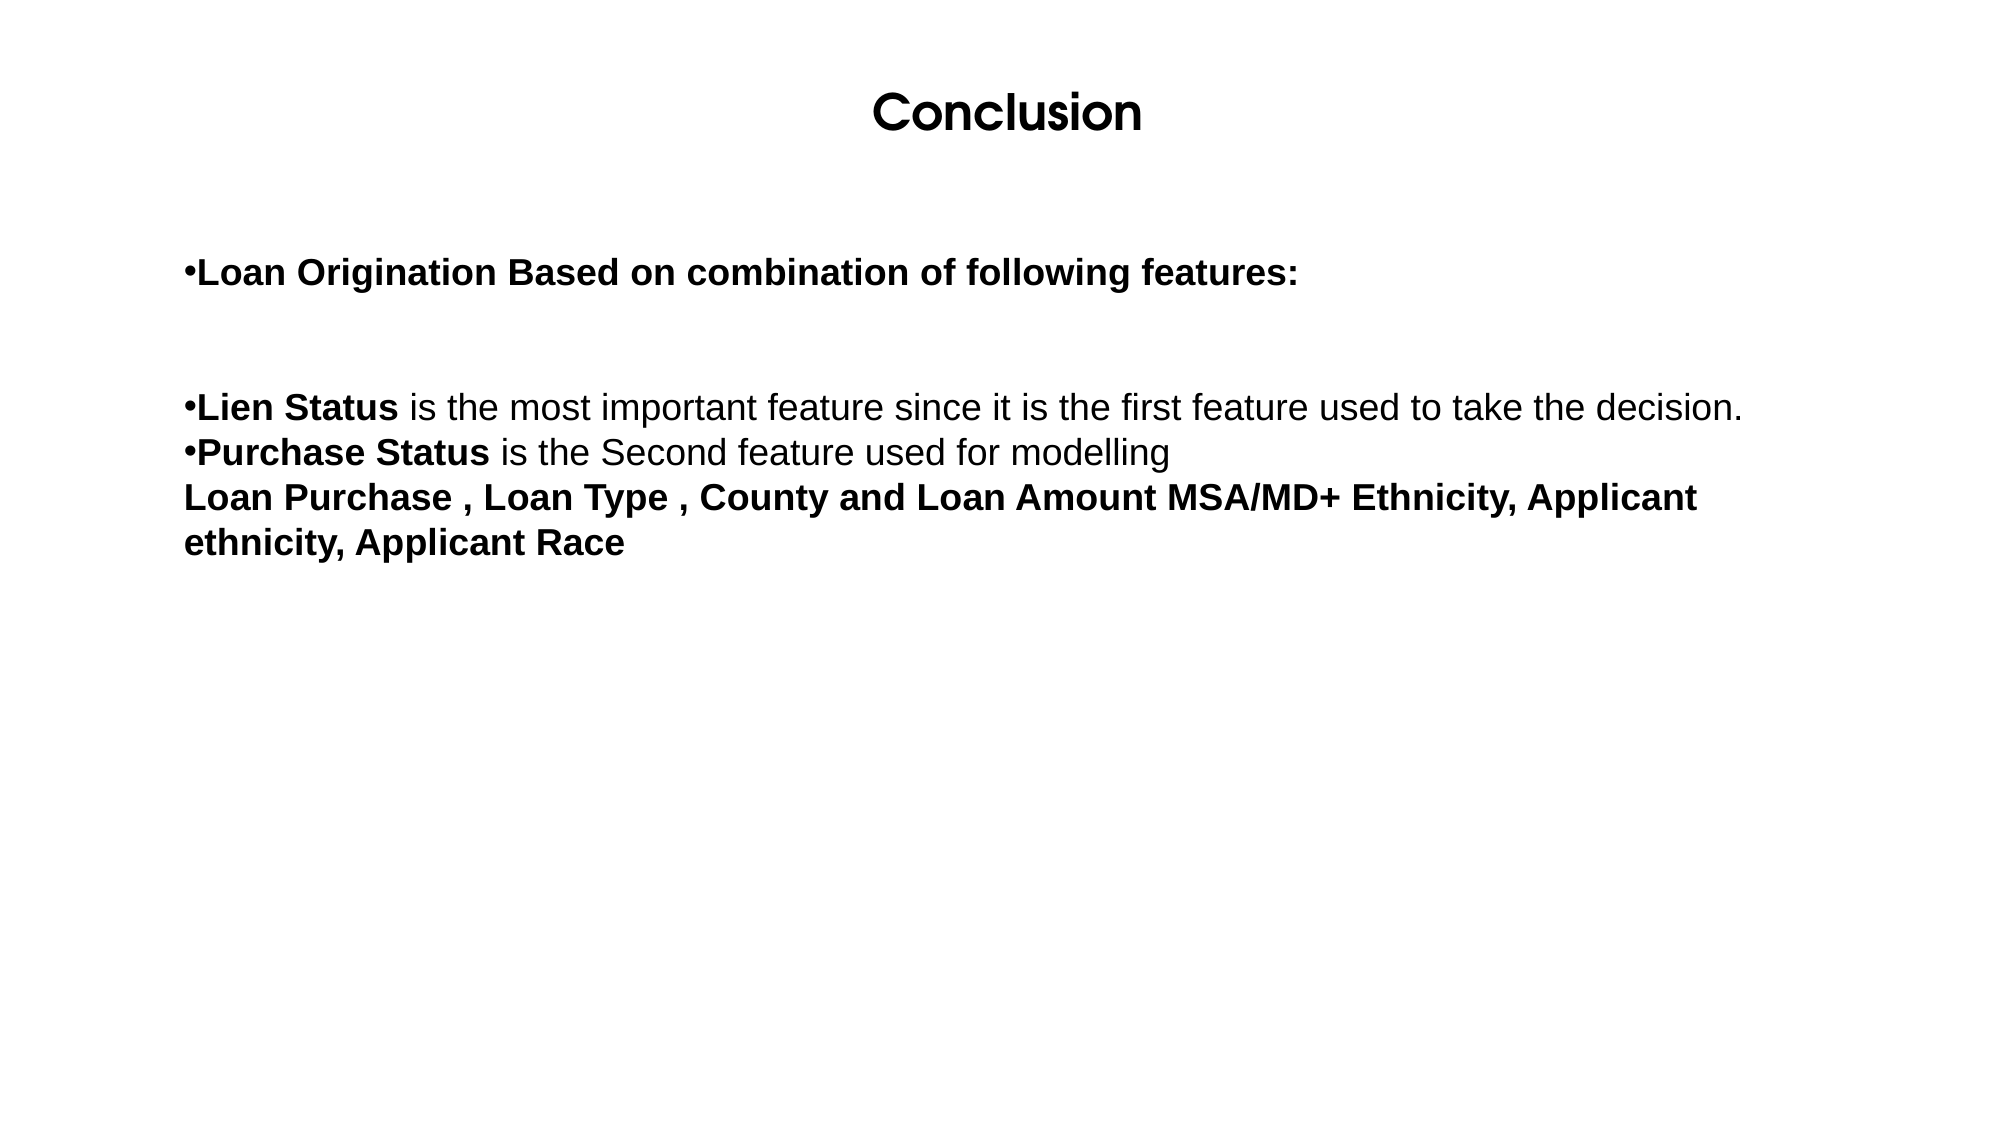

Conclusion
Loan Origination Based on combination of following features:

Lien Status is the most important feature since it is the first feature used to take the decision.
Purchase Status is the Second feature used for modelling
Loan Purchase , Loan Type , County and Loan Amount MSA/MD+ Ethnicity, Applicant ethnicity, Applicant Race